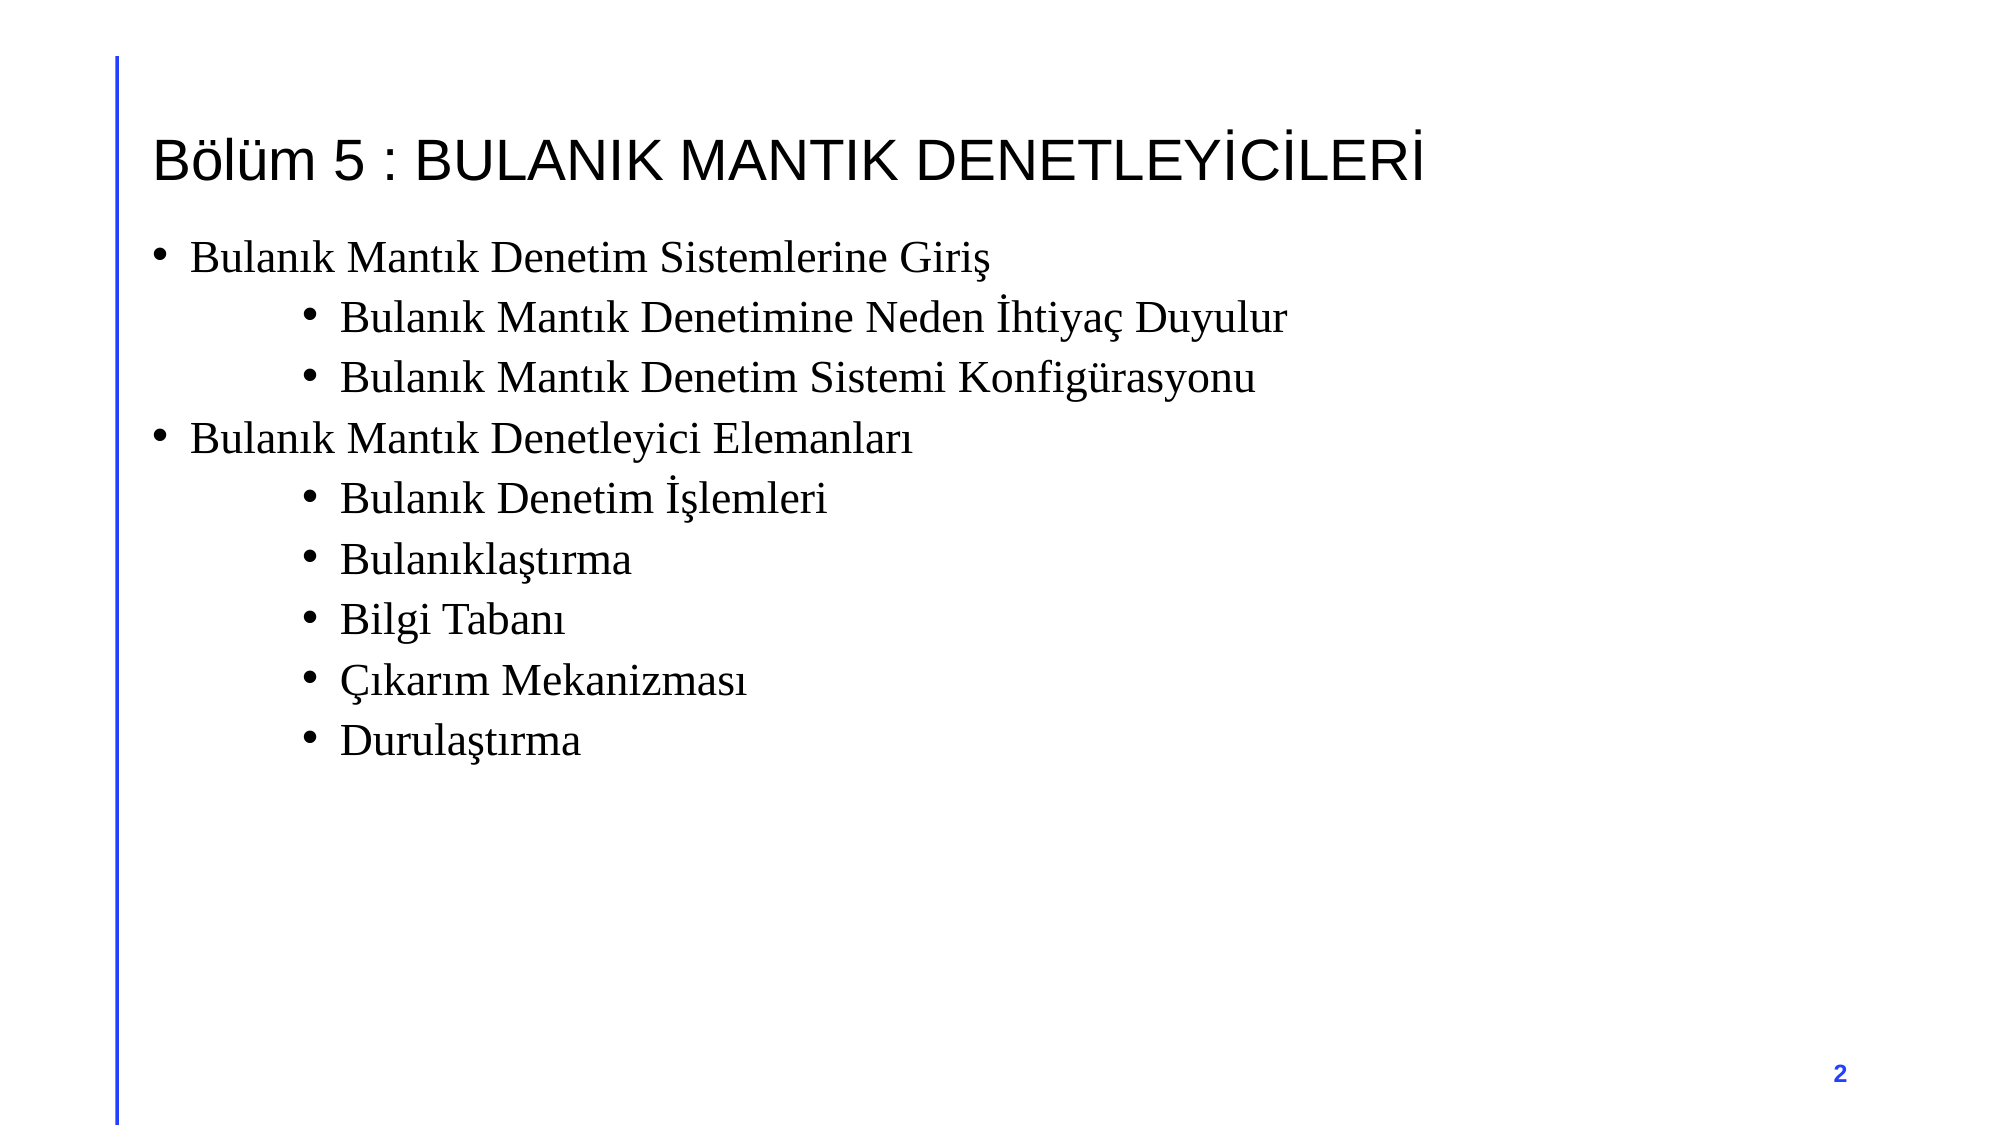

# Bölüm 5 : BULANIK MANTIK DENETLEYİCİLERİ
Bulanık Mantık Denetim Sistemlerine Giriş
Bulanık Mantık Denetimine Neden İhtiyaç Duyulur
Bulanık Mantık Denetim Sistemi Konfigürasyonu
Bulanık Mantık Denetleyici Elemanları
Bulanık Denetim İşlemleri
Bulanıklaştırma
Bilgi Tabanı
Çıkarım Mekanizması
Durulaştırma
2